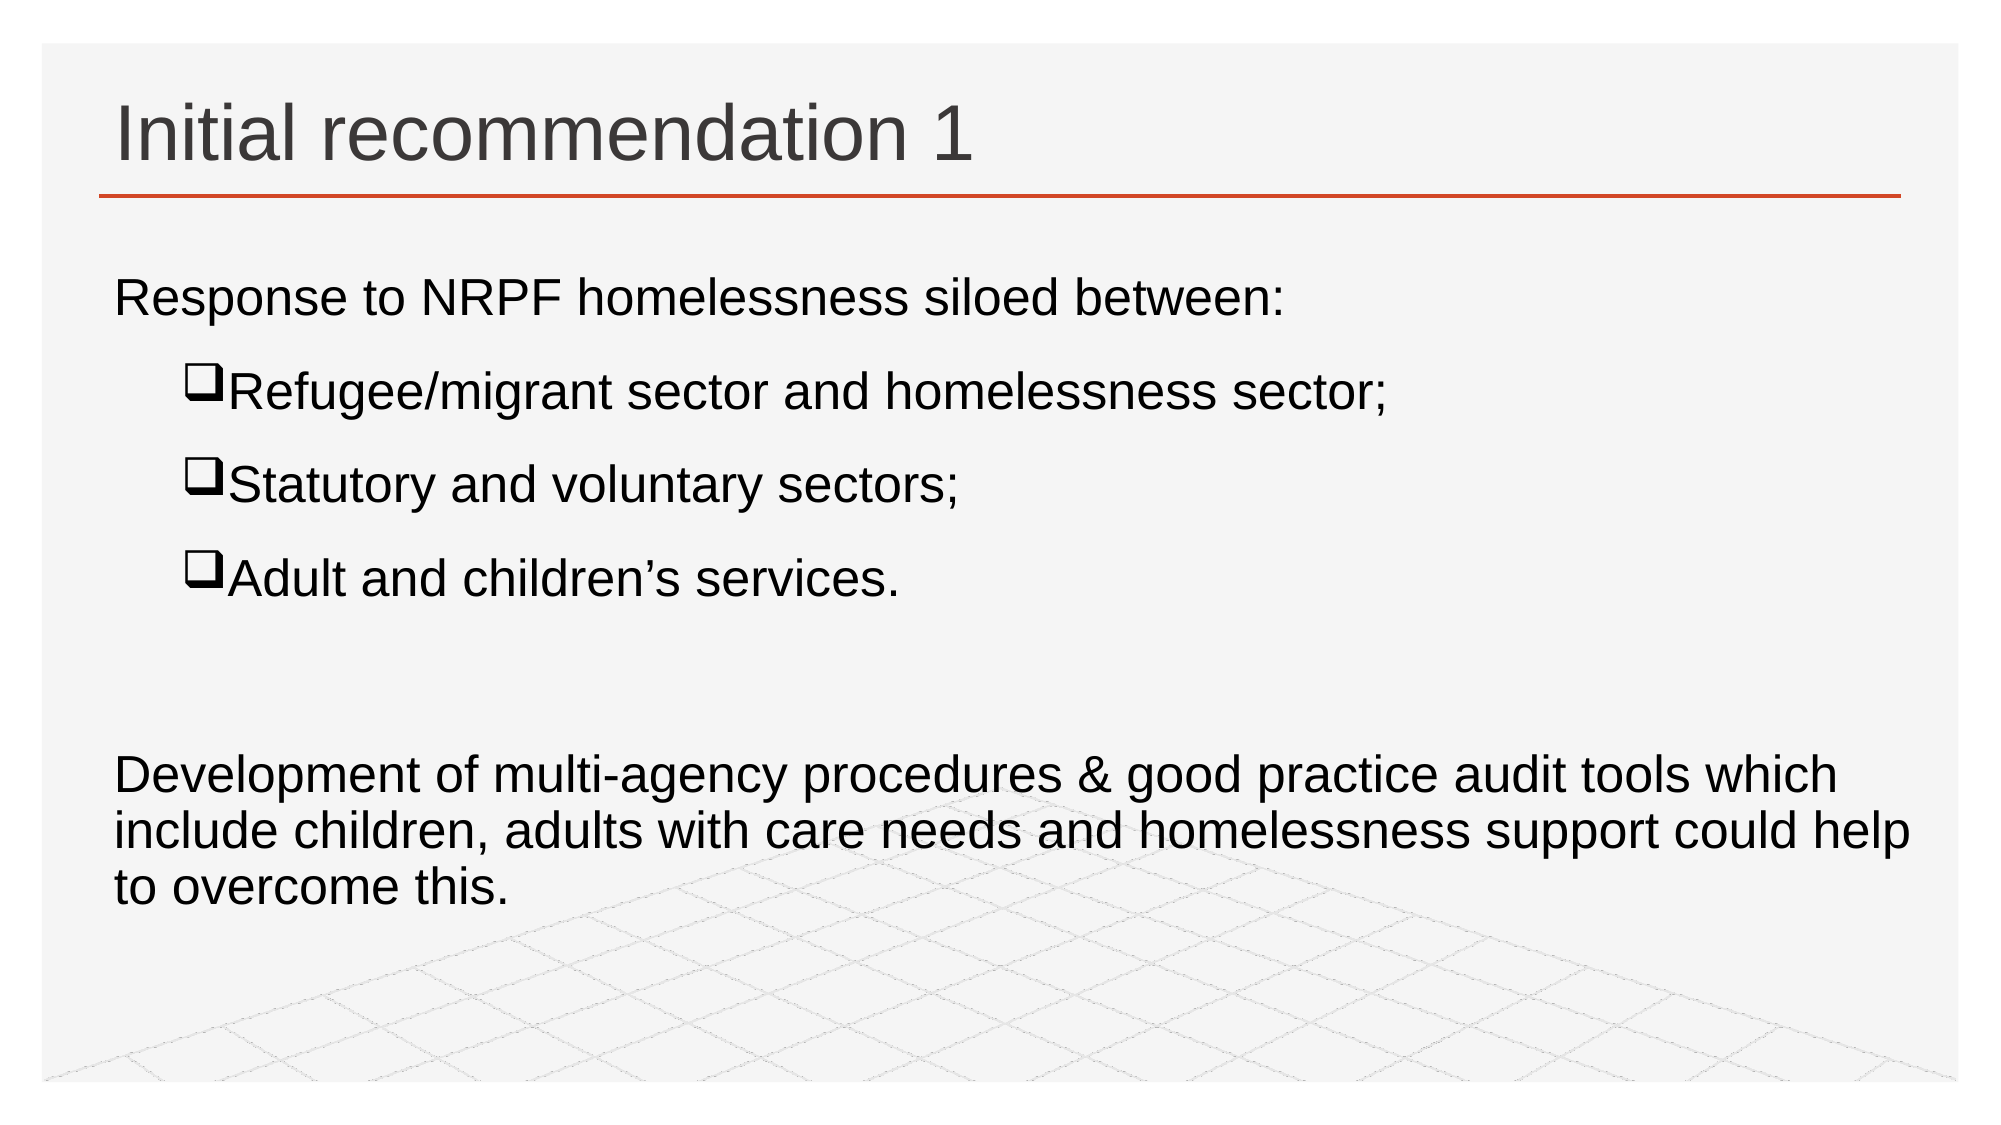

# Initial recommendation 1
Response to NRPF homelessness siloed between:
Refugee/migrant sector and homelessness sector;
Statutory and voluntary sectors;
Adult and children’s services.

Development of multi-agency procedures & good practice audit tools which include children, adults with care needs and homelessness support could help to overcome this.